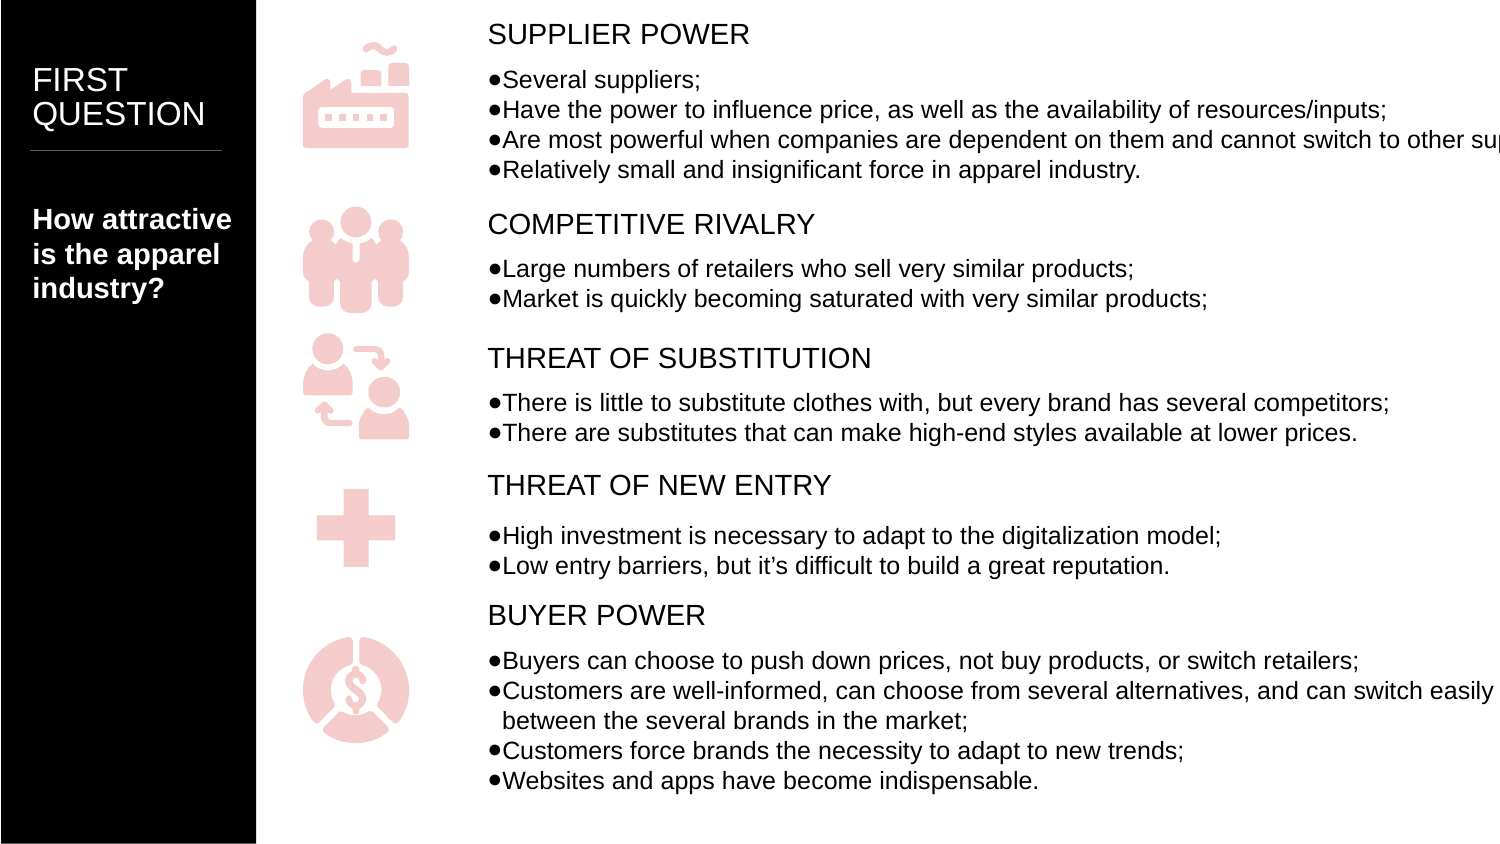

SUPPLIER POWER

# FIRST
QUESTION
Several suppliers;
Have the power to influence price, as well as the availability of resources/inputs;
Are most powerful when companies are dependent on them and cannot switch to other suppliers;
Relatively small and insignificant force in apparel industry.
How attractive is the apparel industry?
COMPETITIVE RIVALRY

Large numbers of retailers who sell very similar products;
Market is quickly becoming saturated with very similar products;
THREAT OF SUBSTITUTION

There is little to substitute clothes with, but every brand has several competitors;
There are substitutes that can make high-end styles available at lower prices.
THREAT OF NEW ENTRY

High investment is necessary to adapt to the digitalization model;
Low entry barriers, but it’s difficult to build a great reputation.
BUYER POWER
Buyers can choose to push down prices, not buy products, or switch retailers;
Customers are well-informed, can choose from several alternatives, and can switch easily between the several brands in the market;
Customers force brands the necessity to adapt to new trends;
Websites and apps have become indispensable.